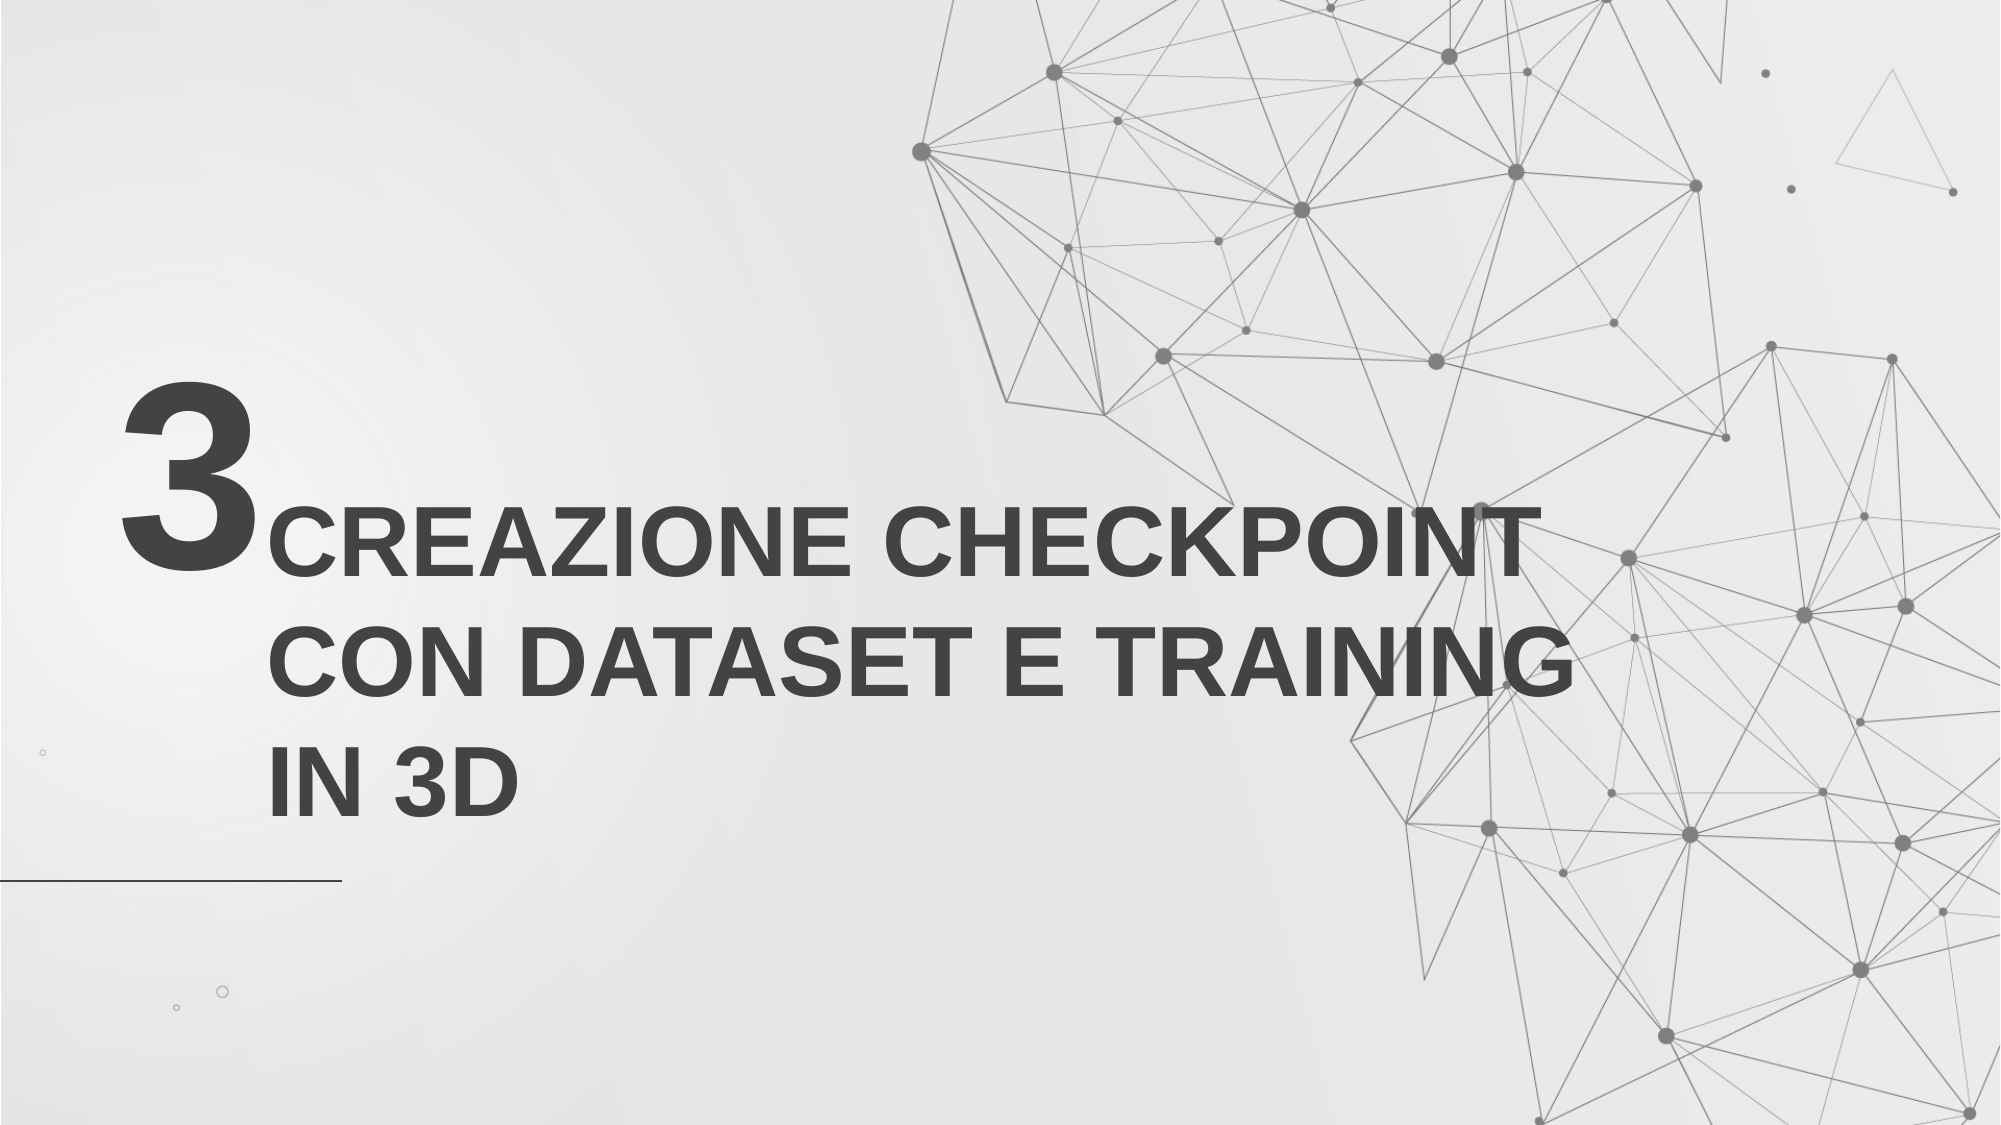

3
# CREAZIONE CHECKPOINT CON DATASET E TRAINING IN 3D